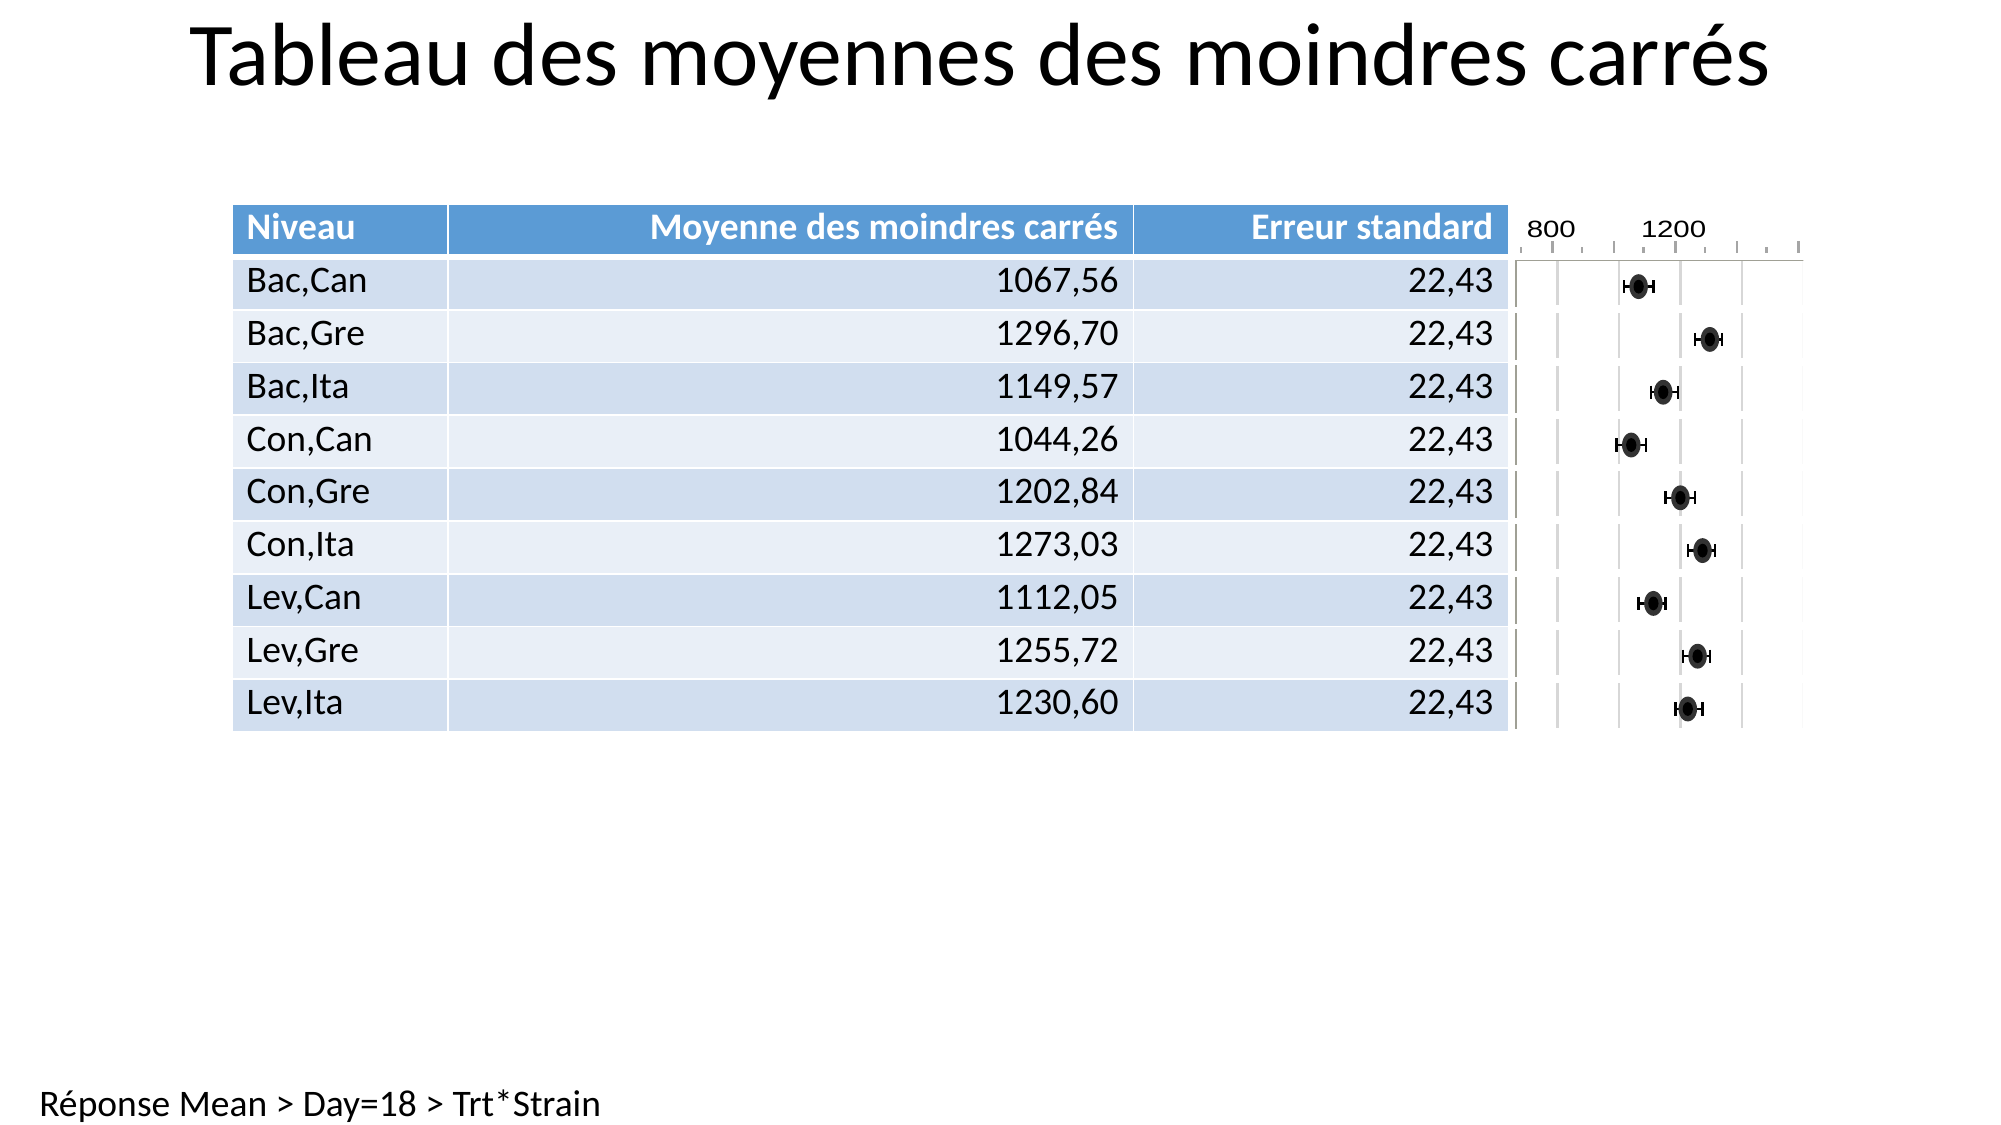

# Tableau des moyennes des moindres carrés
| Niveau | Moyenne des moindres carrés | Erreur standard |  |
| --- | --- | --- | --- |
| Bac,Can | 1067,56 | 22,43 |  |
| Bac,Gre | 1296,70 | 22,43 |  |
| Bac,Ita | 1149,57 | 22,43 |  |
| Con,Can | 1044,26 | 22,43 |  |
| Con,Gre | 1202,84 | 22,43 |  |
| Con,Ita | 1273,03 | 22,43 |  |
| Lev,Can | 1112,05 | 22,43 |  |
| Lev,Gre | 1255,72 | 22,43 |  |
| Lev,Ita | 1230,60 | 22,43 |  |
Réponse Mean > Day=18 > Trt*Strain